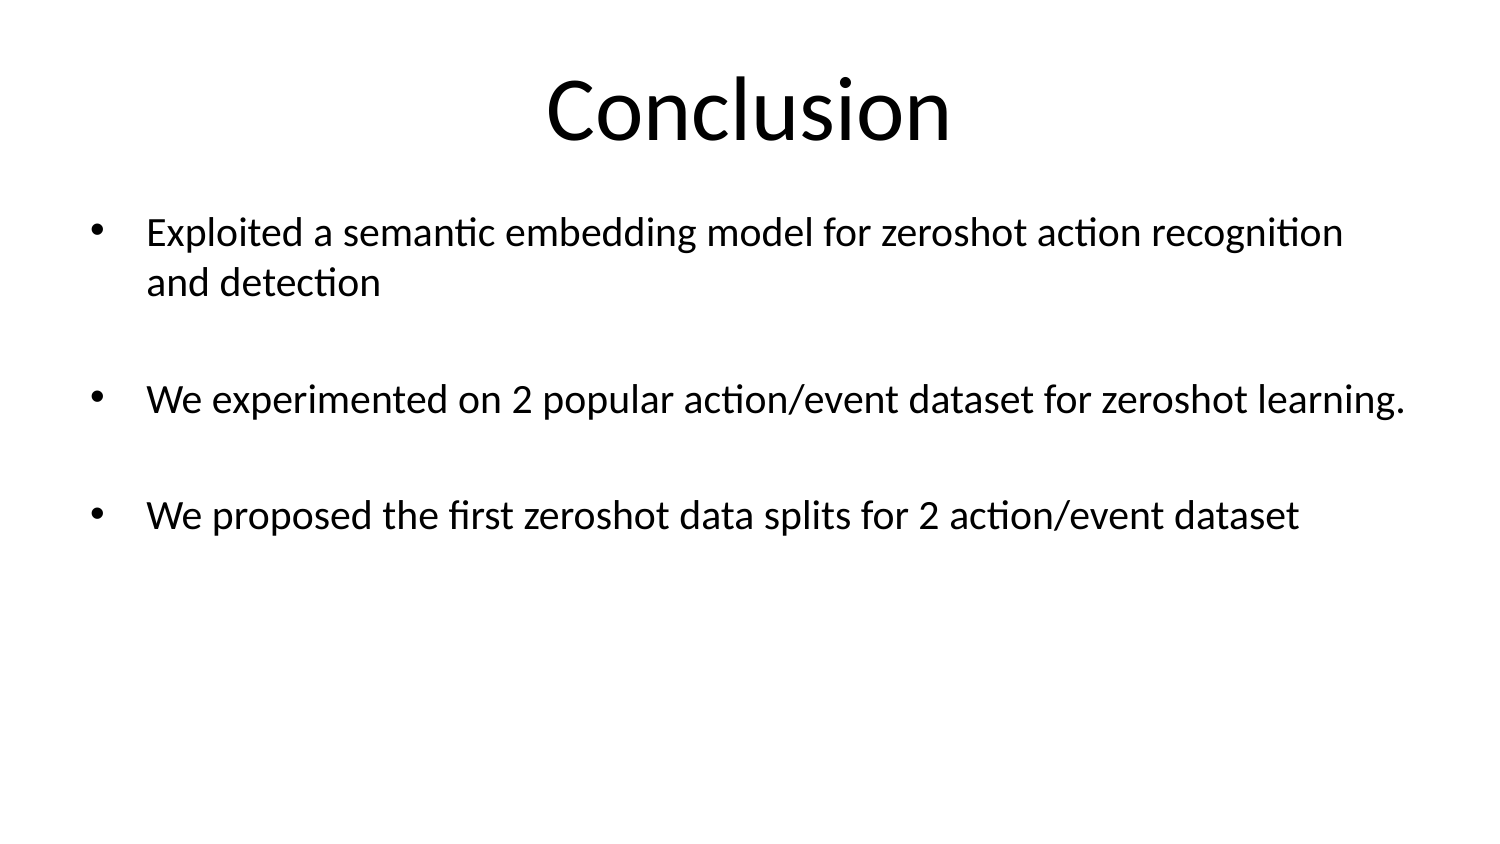

# Conclusion
Exploited a semantic embedding model for zeroshot action recognition and detection

We experimented on 2 popular action/event dataset for zeroshot learning.

We proposed the first zeroshot data splits for 2 action/event dataset